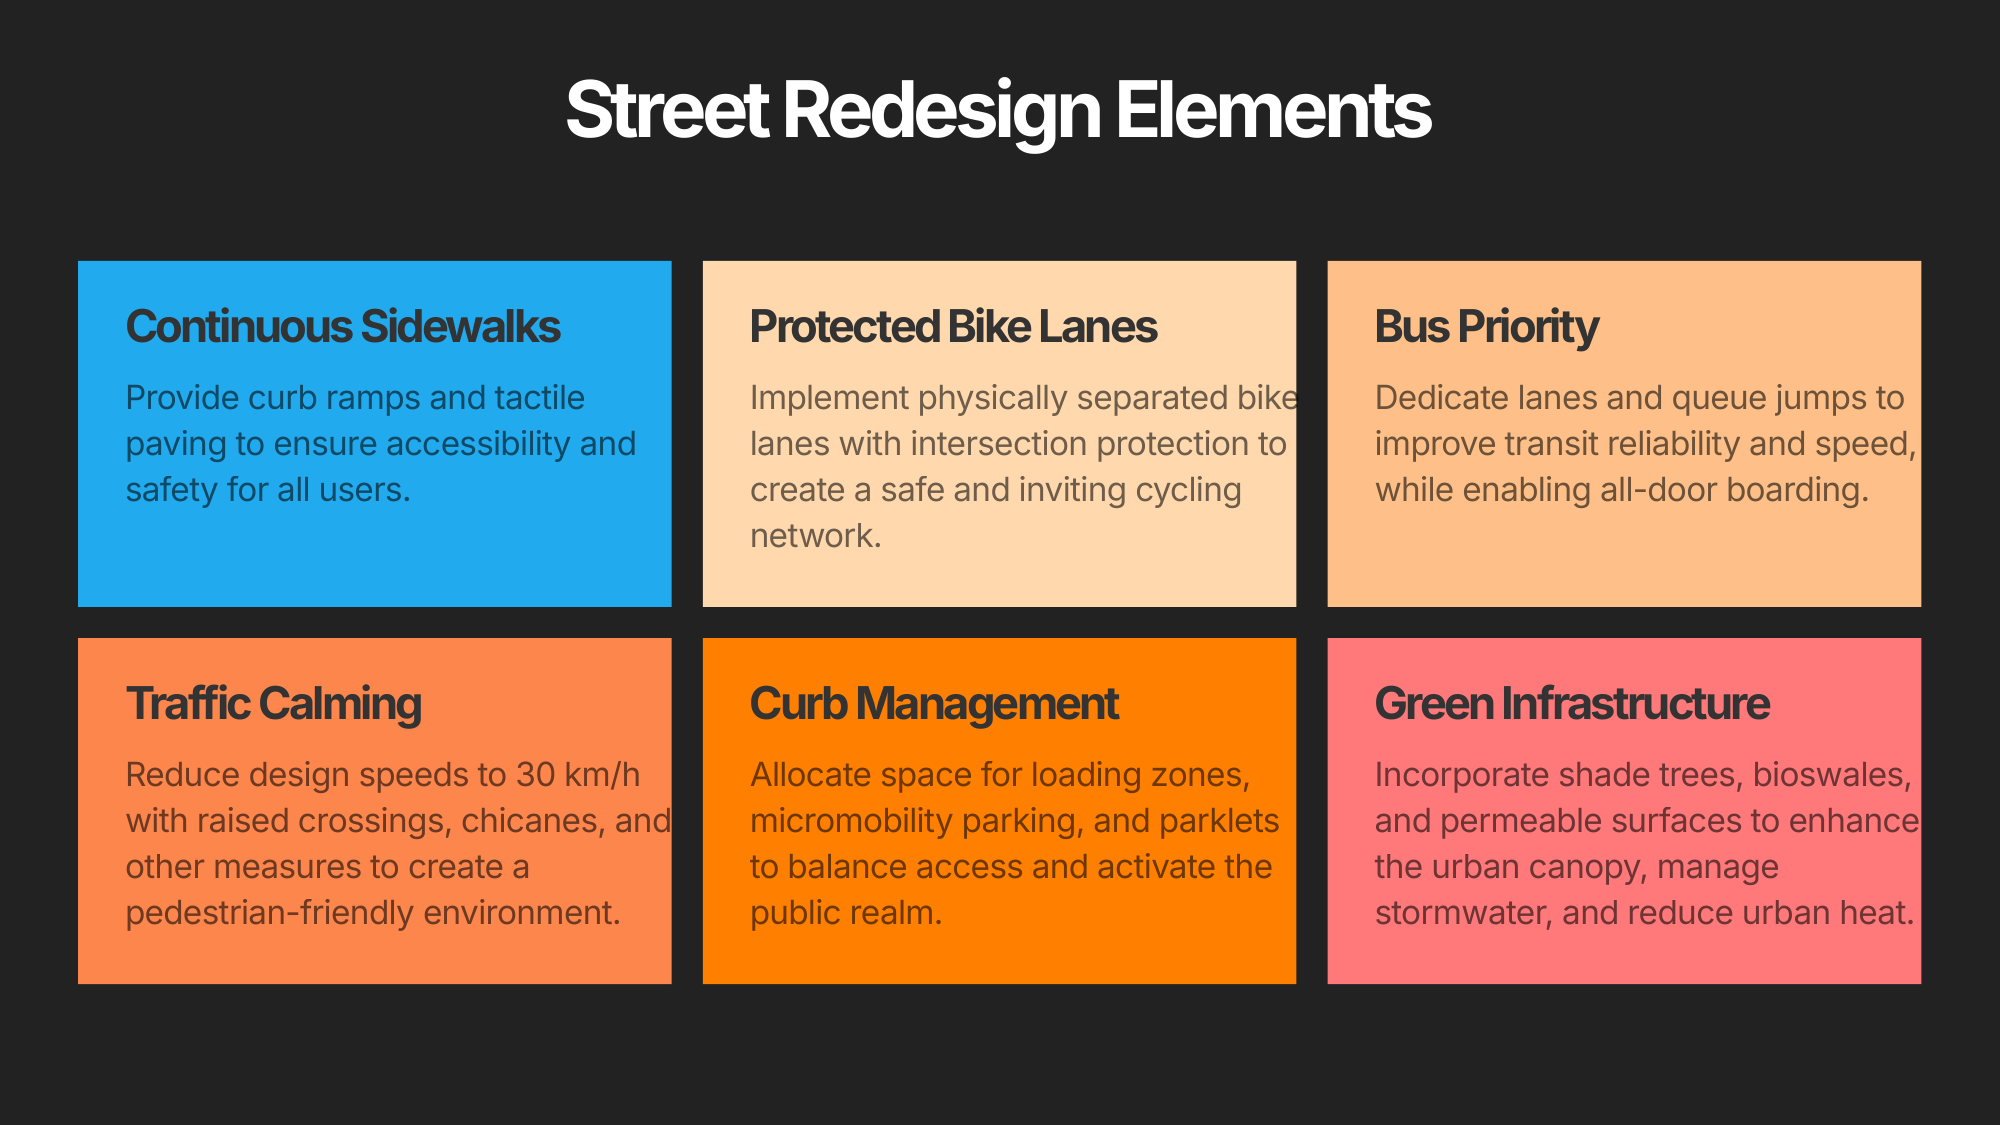

Street Redesign Elements

Continuous Sidewalks
Protected Bike Lanes
Bus Priority
Provide curb ramps and tactile paving to ensure accessibility and safety for all users.
Implement physically separated bike lanes with intersection protection to create a safe and inviting cycling network.
Dedicate lanes and queue jumps to improve transit reliability and speed, while enabling all-door boarding.

Traffic Calming
Curb Management
Green Infrastructure
Reduce design speeds to 30 km/h with raised crossings, chicanes, and other measures to create a pedestrian-friendly environment.
Allocate space for loading zones, micromobility parking, and parklets to balance access and activate the public realm.
Incorporate shade trees, bioswales, and permeable surfaces to enhance the urban canopy, manage stormwater, and reduce urban heat.

4